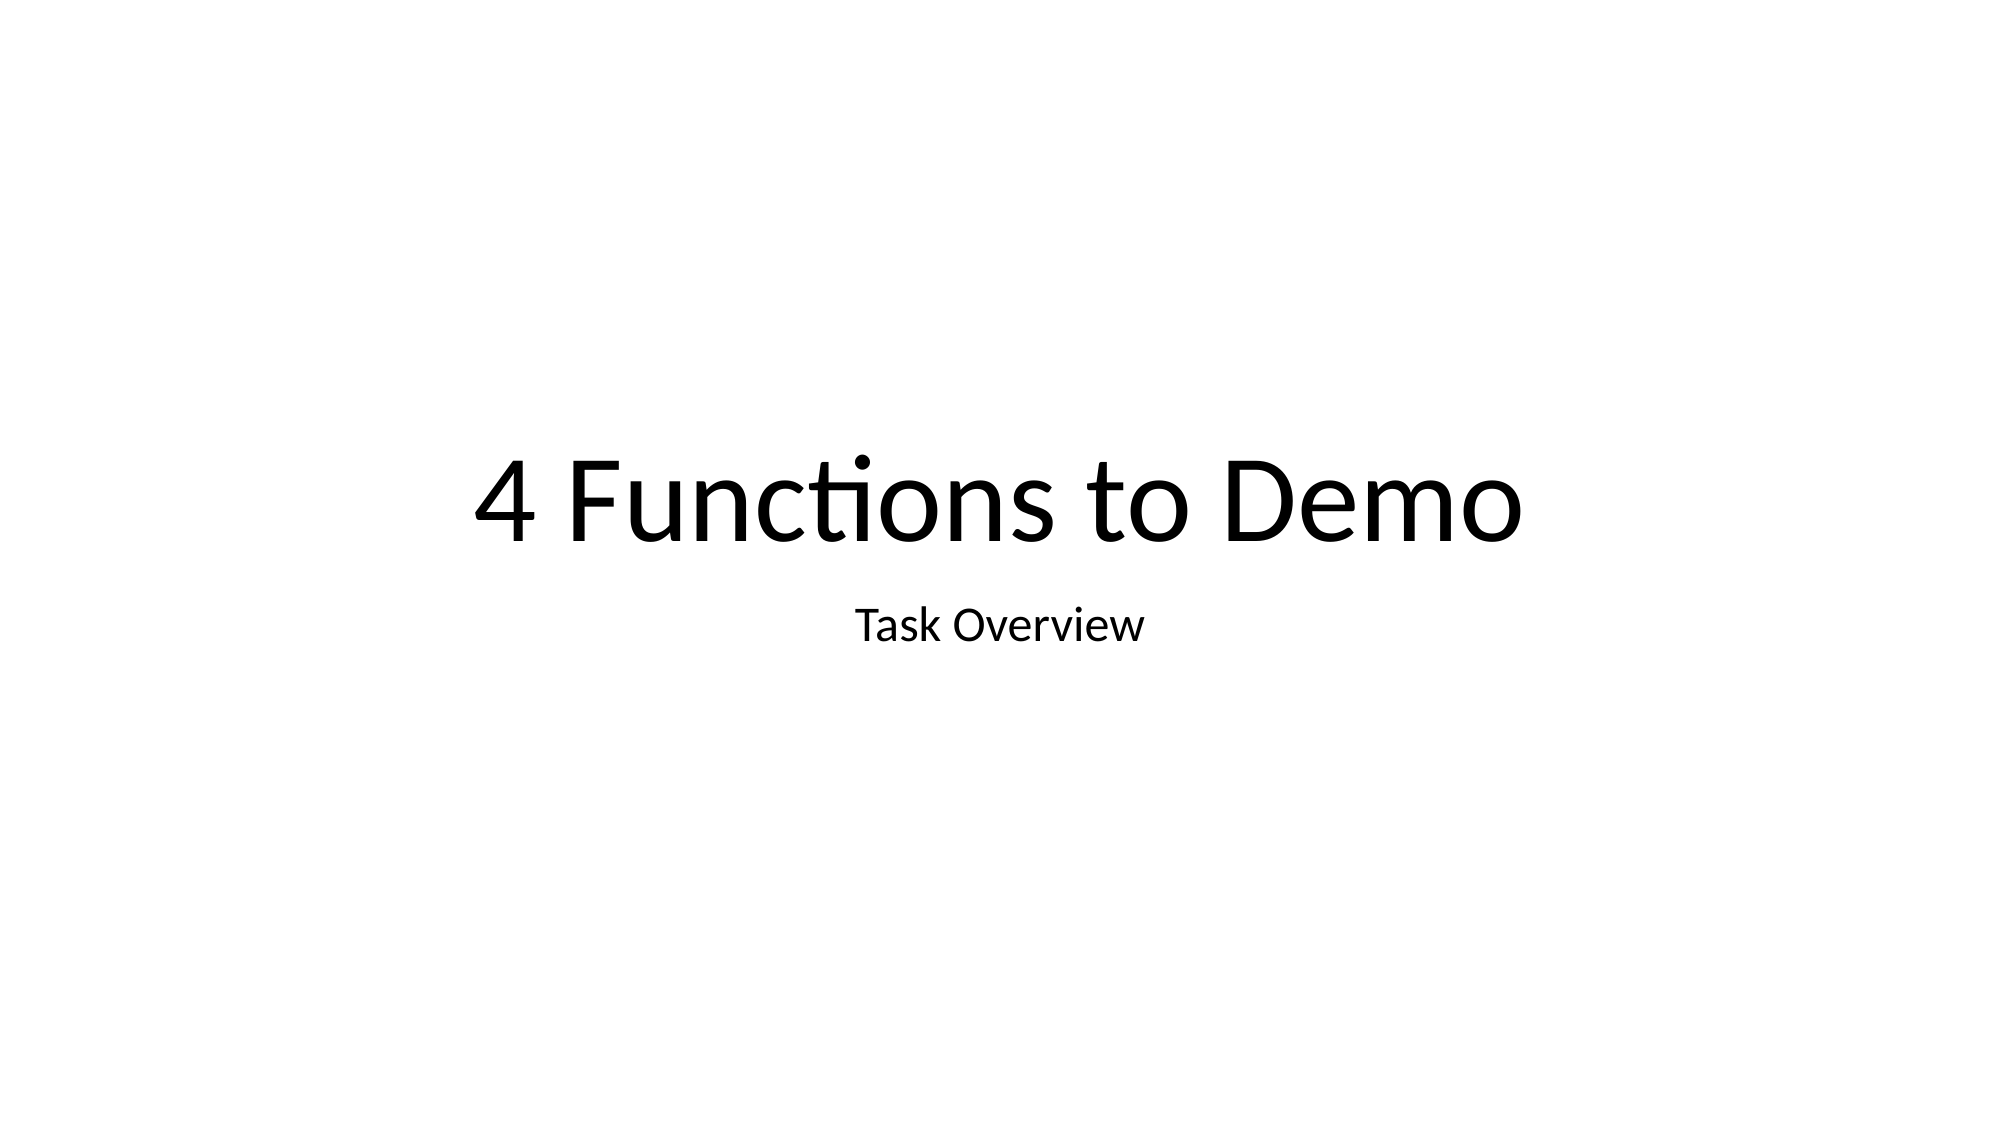

# 4 Functions to Demo
Task Overview